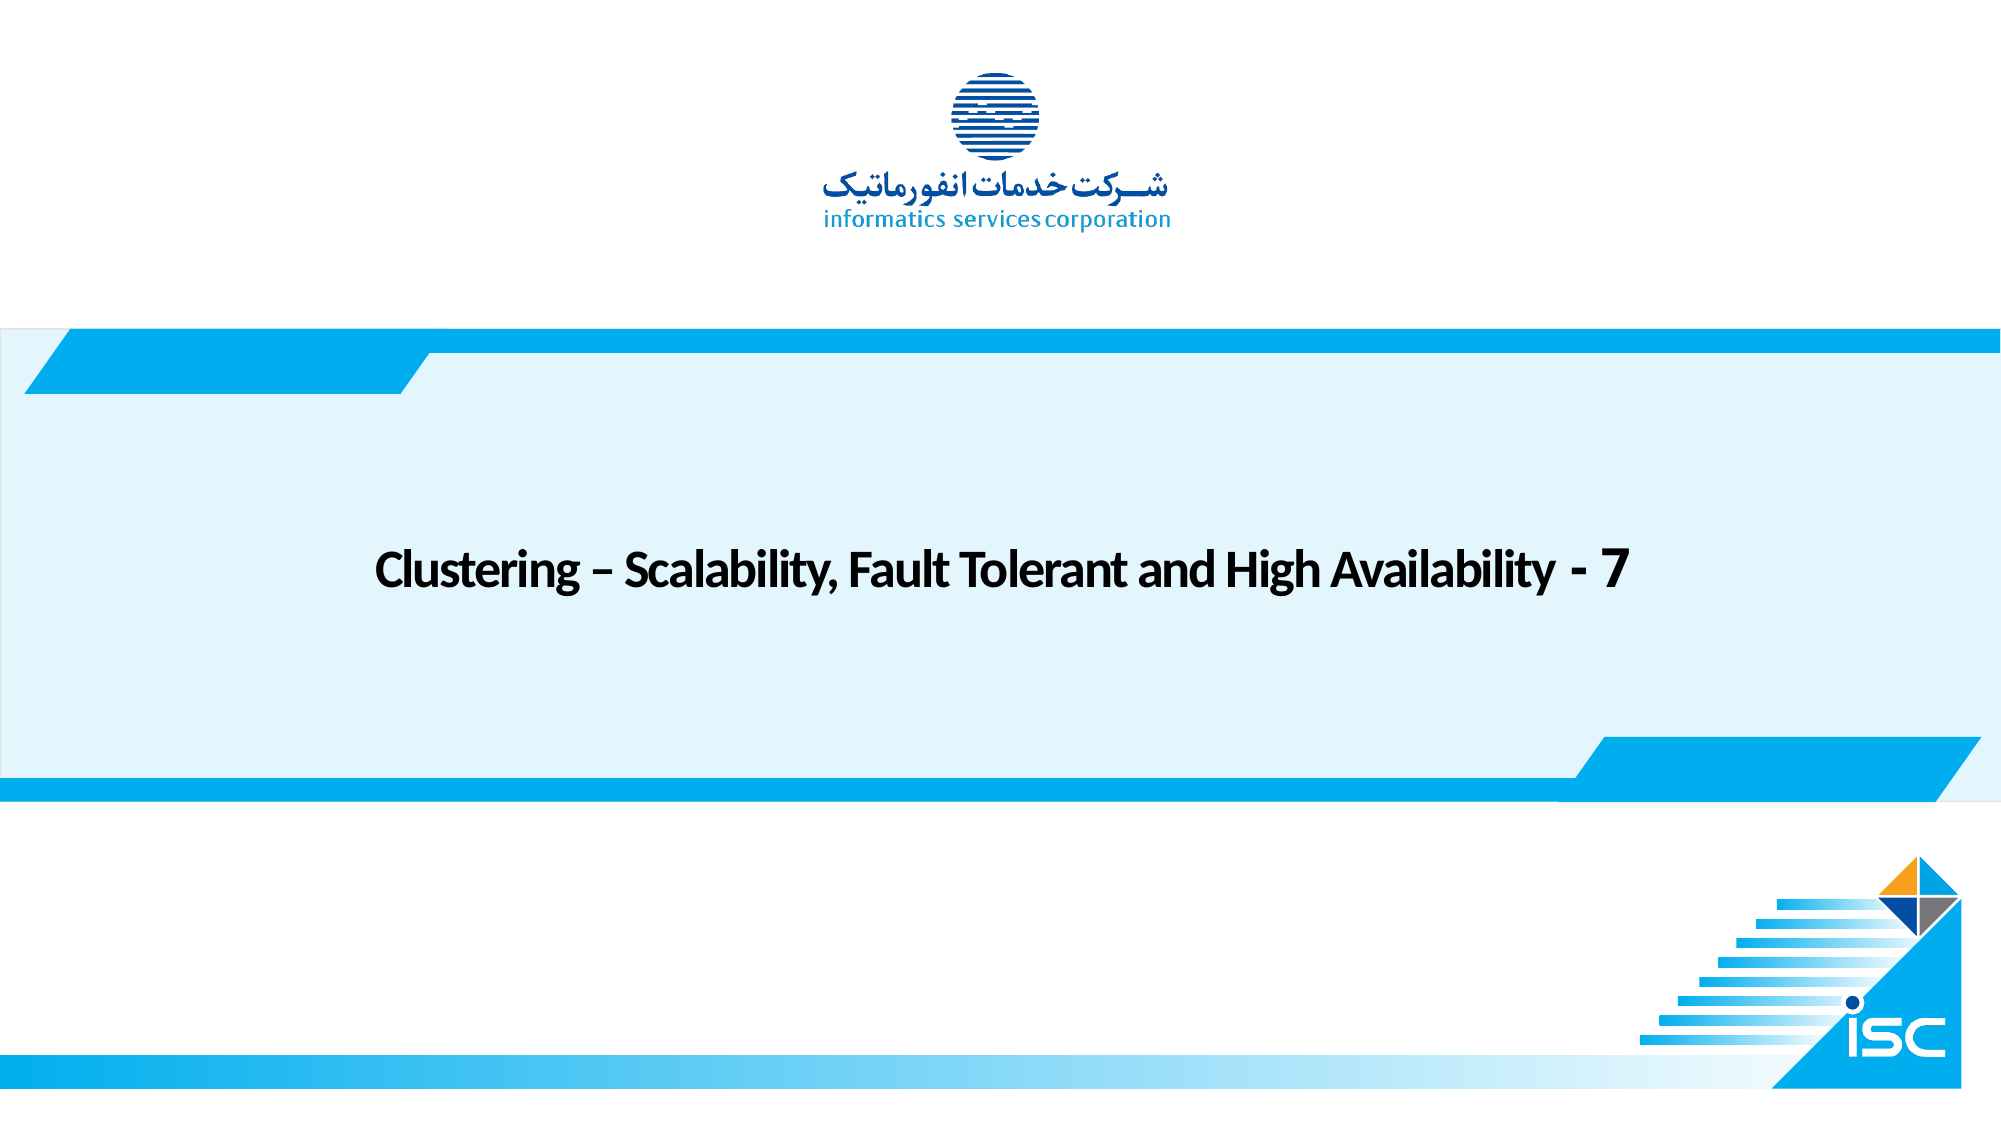

# 7 - Clustering – Scalability, Fault Tolerant and High Availability